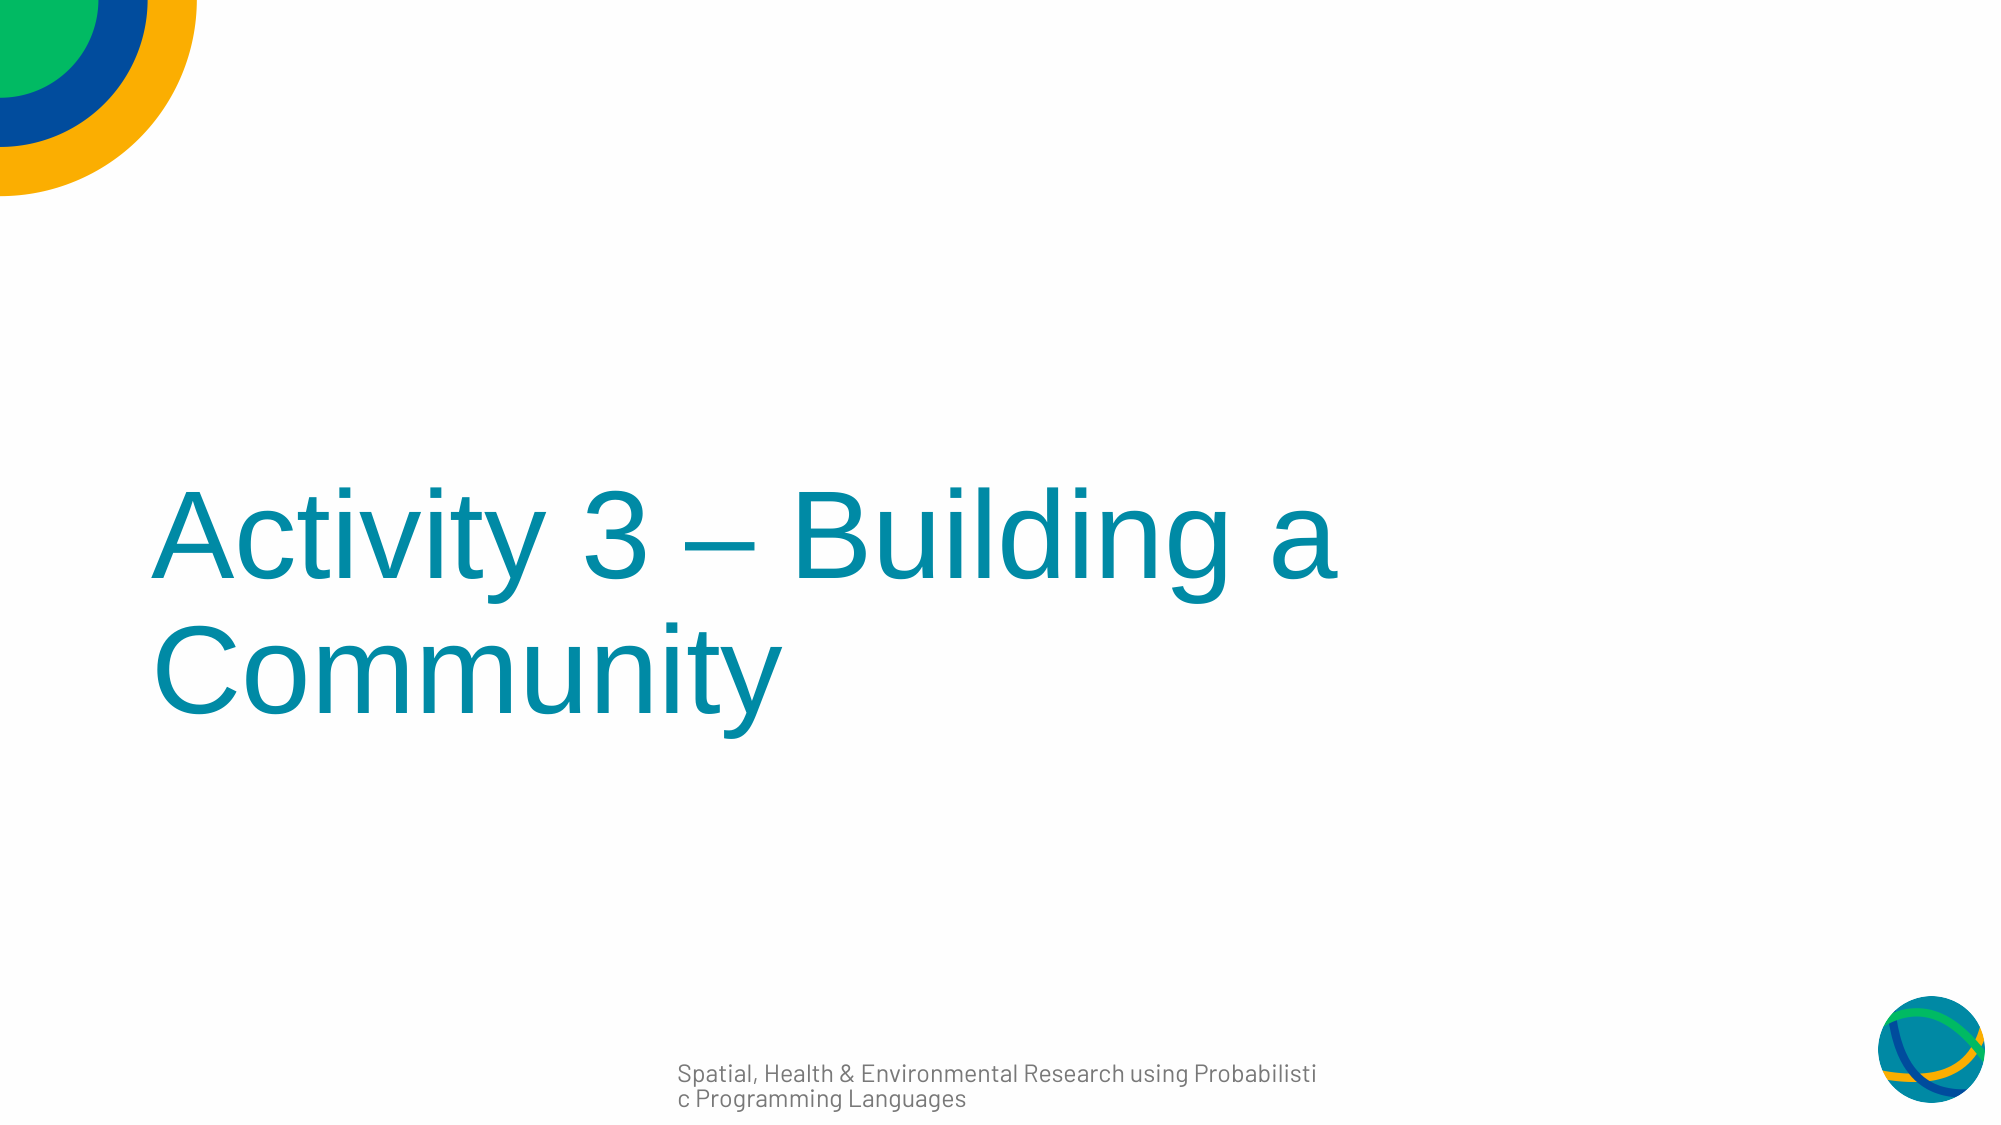

# Activity 3 – Building a Community

Spatial, Health & Environmental Research using Probabilistic Programming Languages